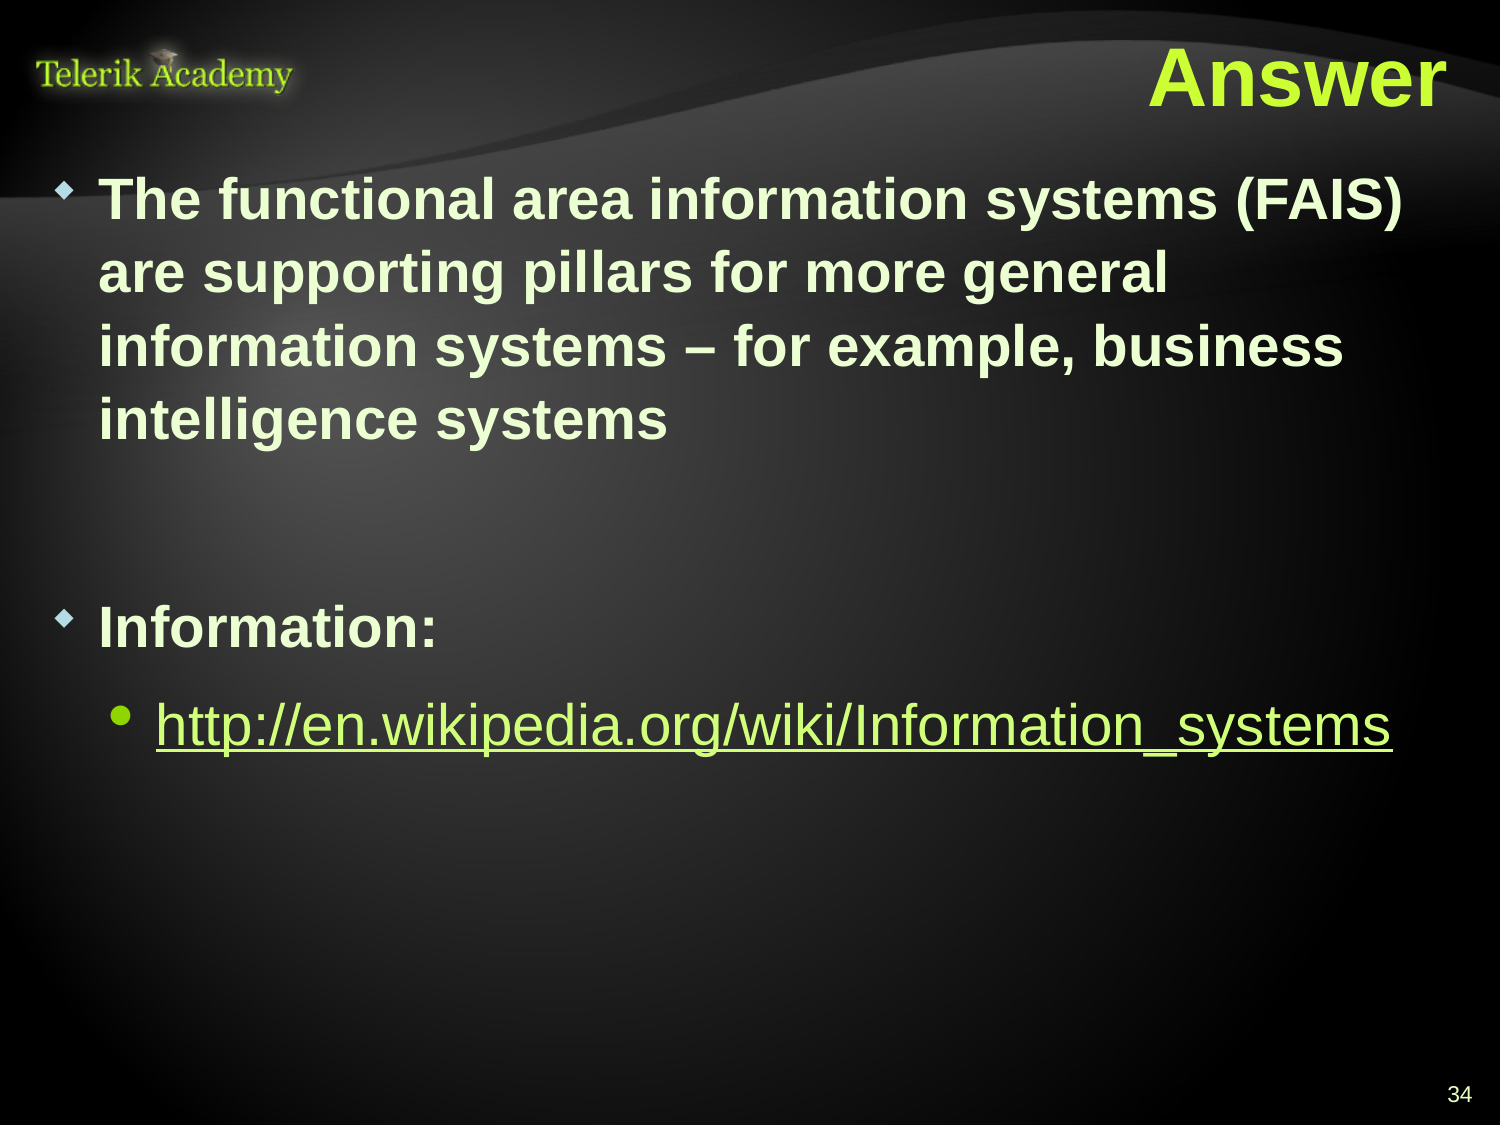

# Answer
The functional area information systems (FAIS) are supporting pillars for more general information systems – for example, business intelligence systems

Information:
http://en.wikipedia.org/wiki/Information_systems

34